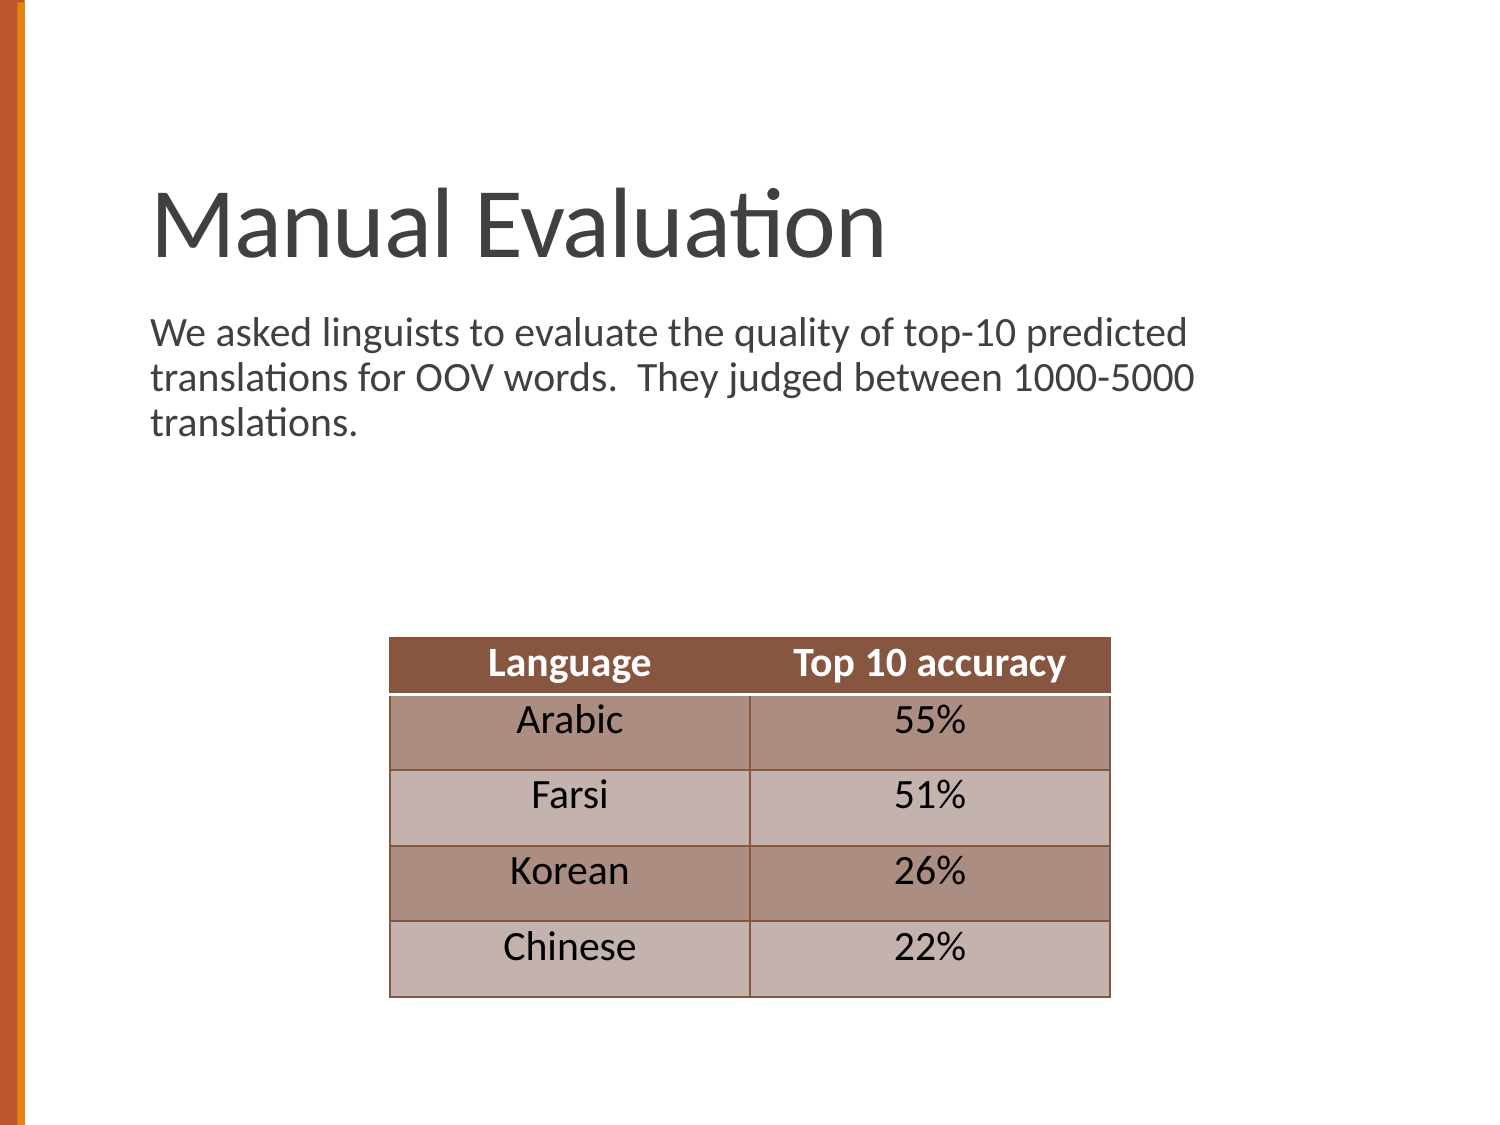

# Manual Evaluation
We asked linguists to evaluate the quality of top-10 predicted translations for OOV words.  They judged between 1000-5000 translations.
| Language | Top 10 accuracy |
| --- | --- |
| Arabic | 55% |
| Farsi | 51% |
| Korean | 26% |
| Chinese | 22% |